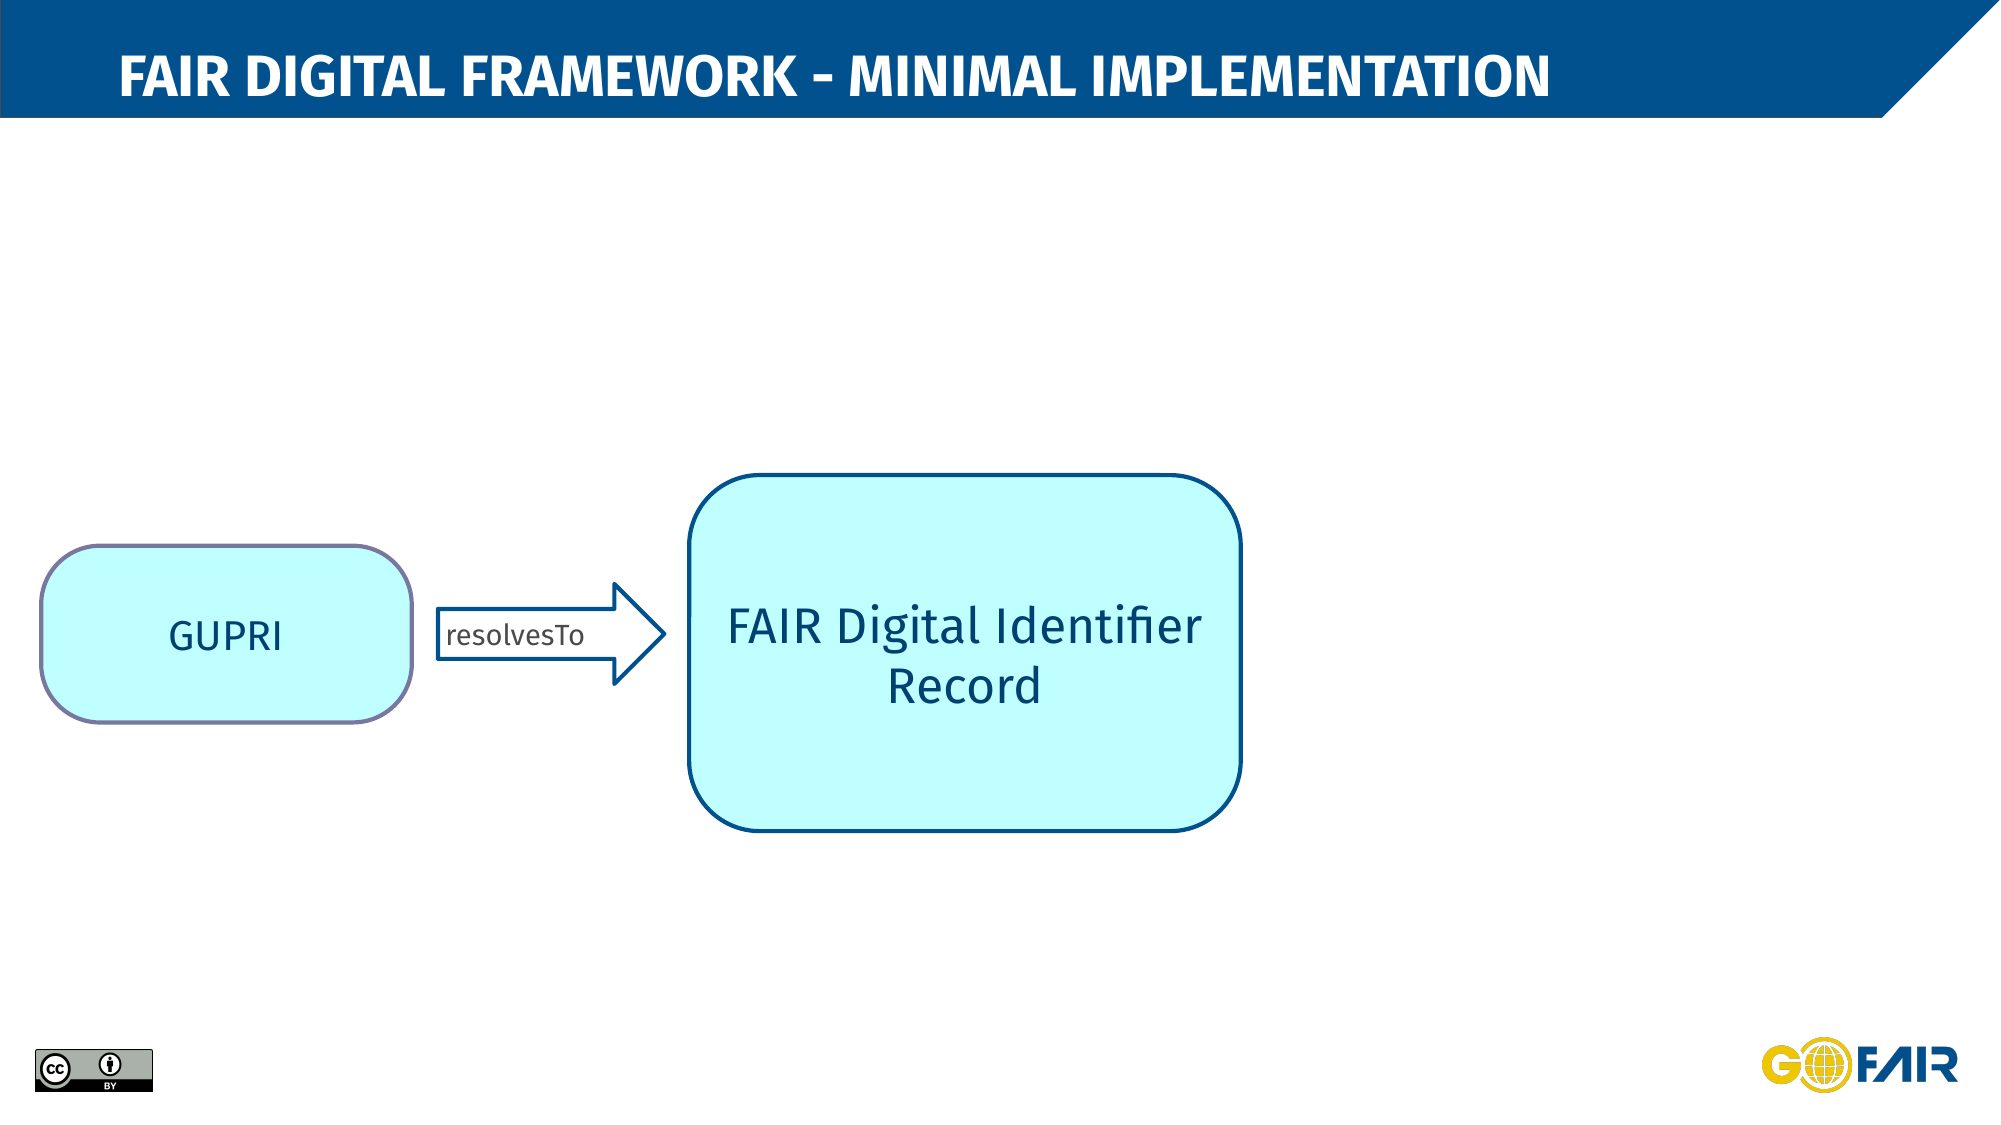

# Fair digital framework - minimal implementation
FAIR Digital Identifier Record

GUPRI
resolvesTo